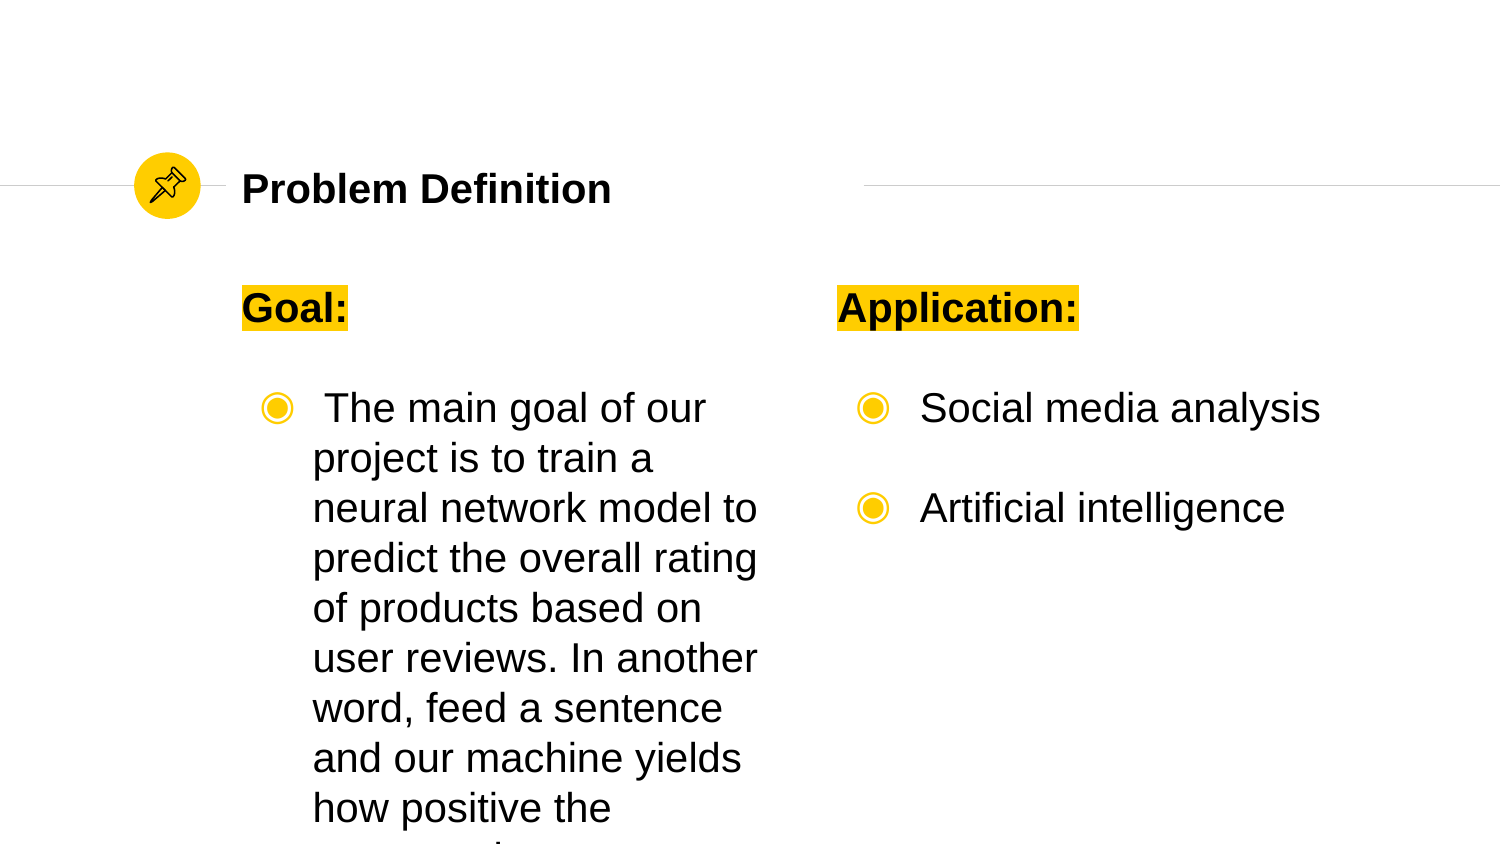

# Problem Definition

Goal:

 The main goal of our project is to train a neural network model to predict the overall rating of products based on user reviews. In another word, feed a sentence and our machine yields how positive the sentence is.
Application:

 Social media analysis

 Artificial intelligence